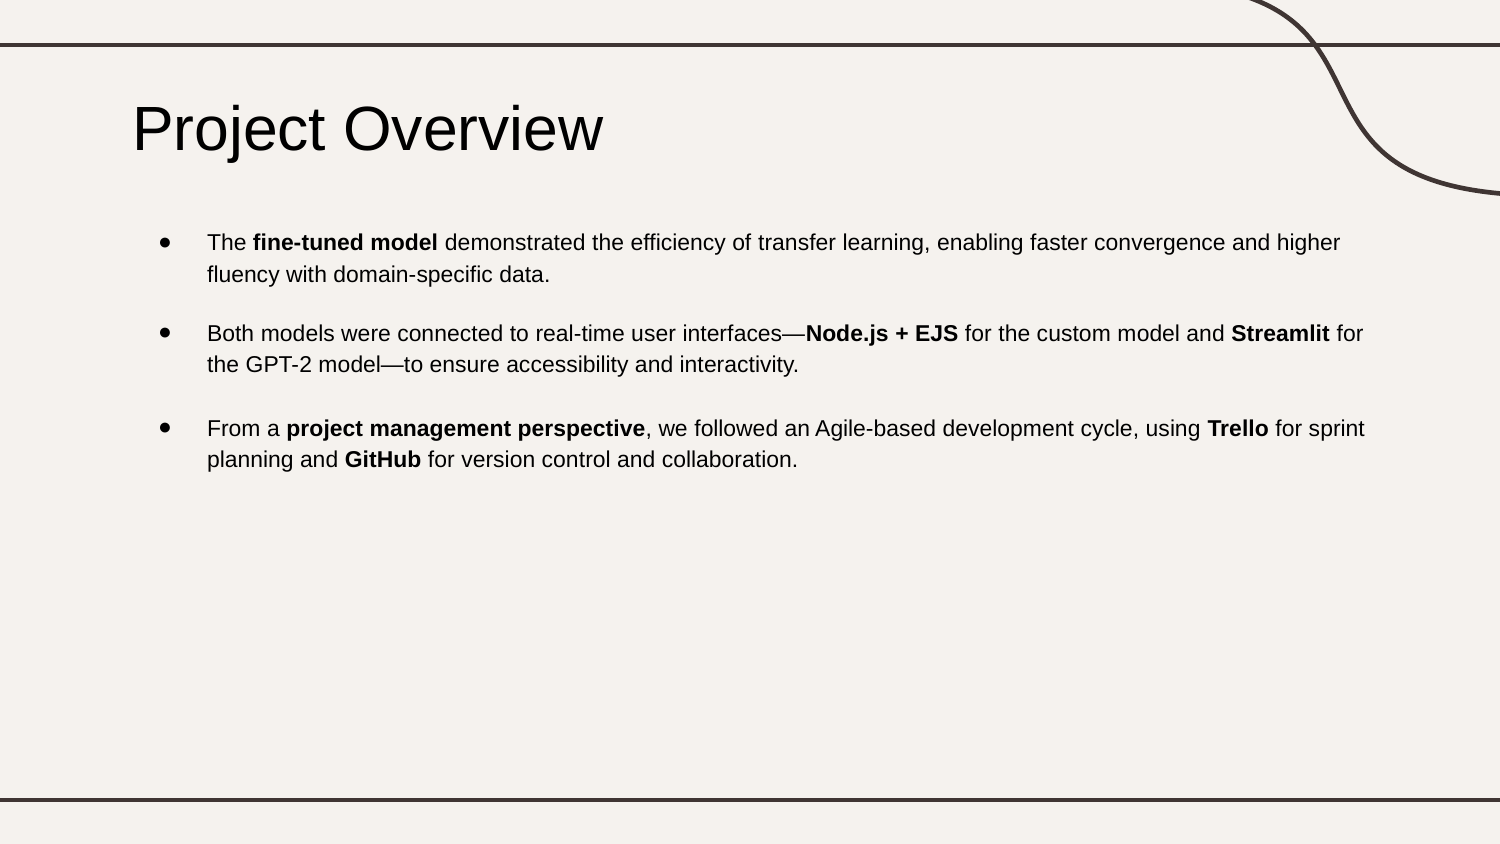

# Project Overview
The fine-tuned model demonstrated the efficiency of transfer learning, enabling faster convergence and higher fluency with domain-specific data.
Both models were connected to real-time user interfaces—Node.js + EJS for the custom model and Streamlit for the GPT-2 model—to ensure accessibility and interactivity.
From a project management perspective, we followed an Agile-based development cycle, using Trello for sprint planning and GitHub for version control and collaboration.